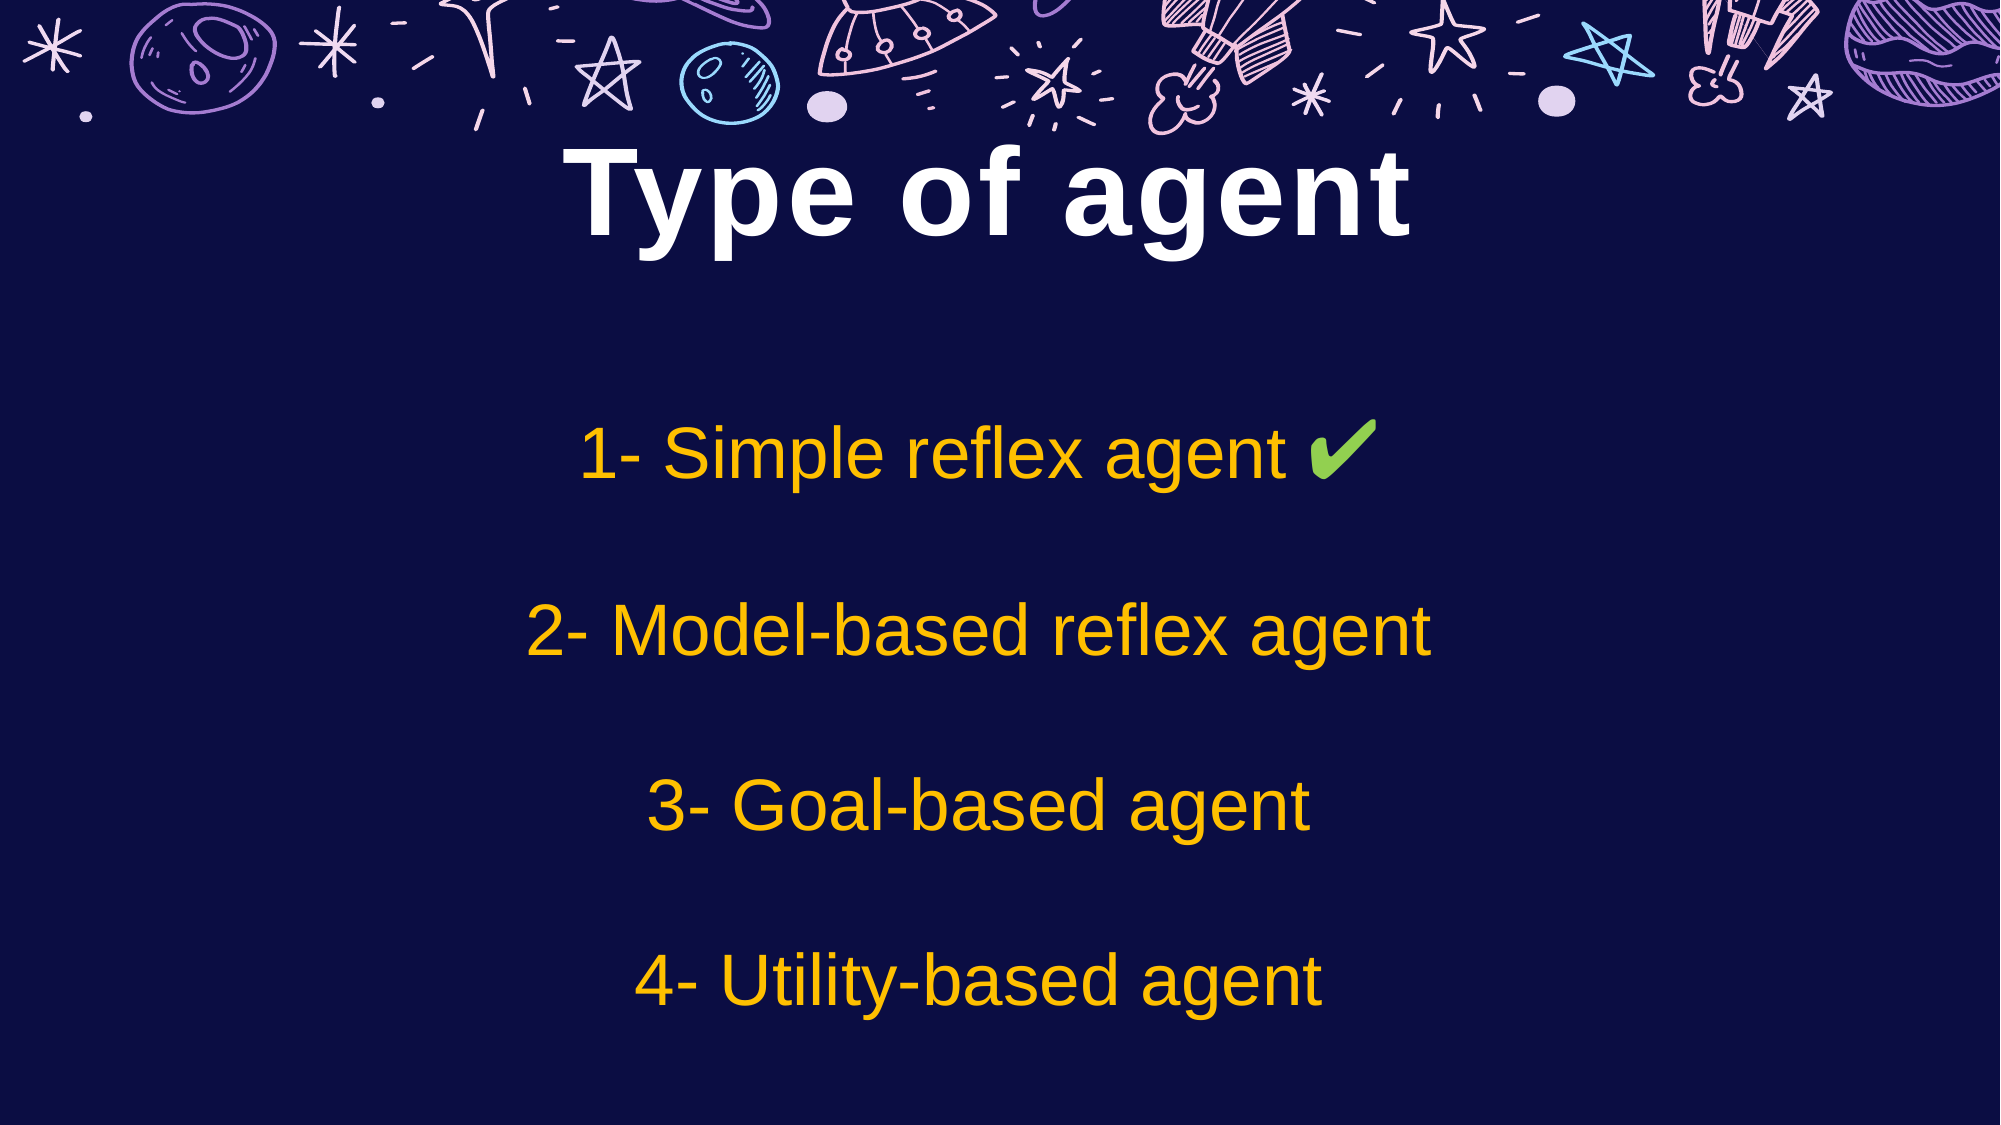

Type of agent

 1- Simple reflex agent ✔
 2- Model-based reflex agent
 3- Goal-based agent
 4- Utility-based agent